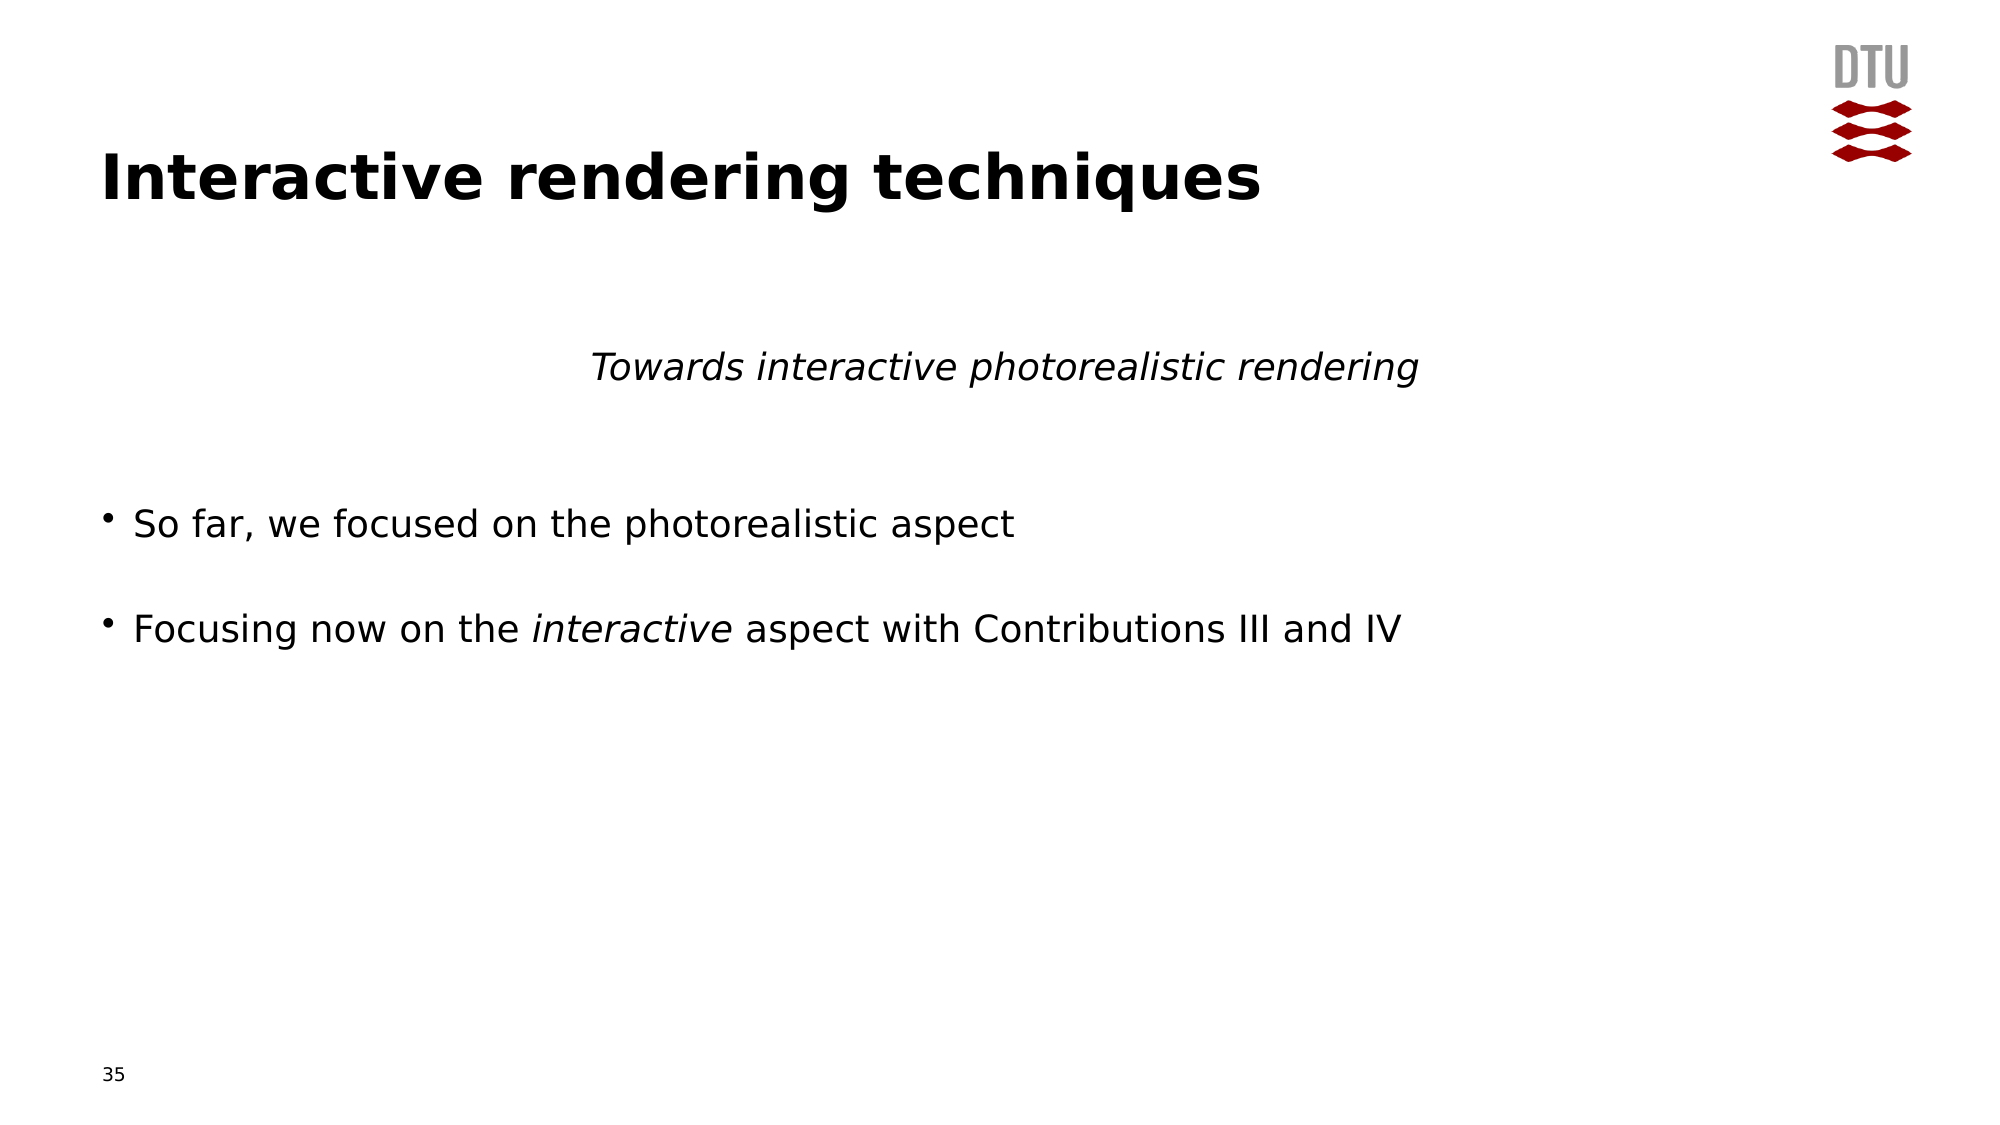

# Interactive rendering techniques

Towards interactive photorealistic rendering

So far, we focused on the photorealistic aspect

Focusing now on the interactive aspect with Contributions III and IV

35